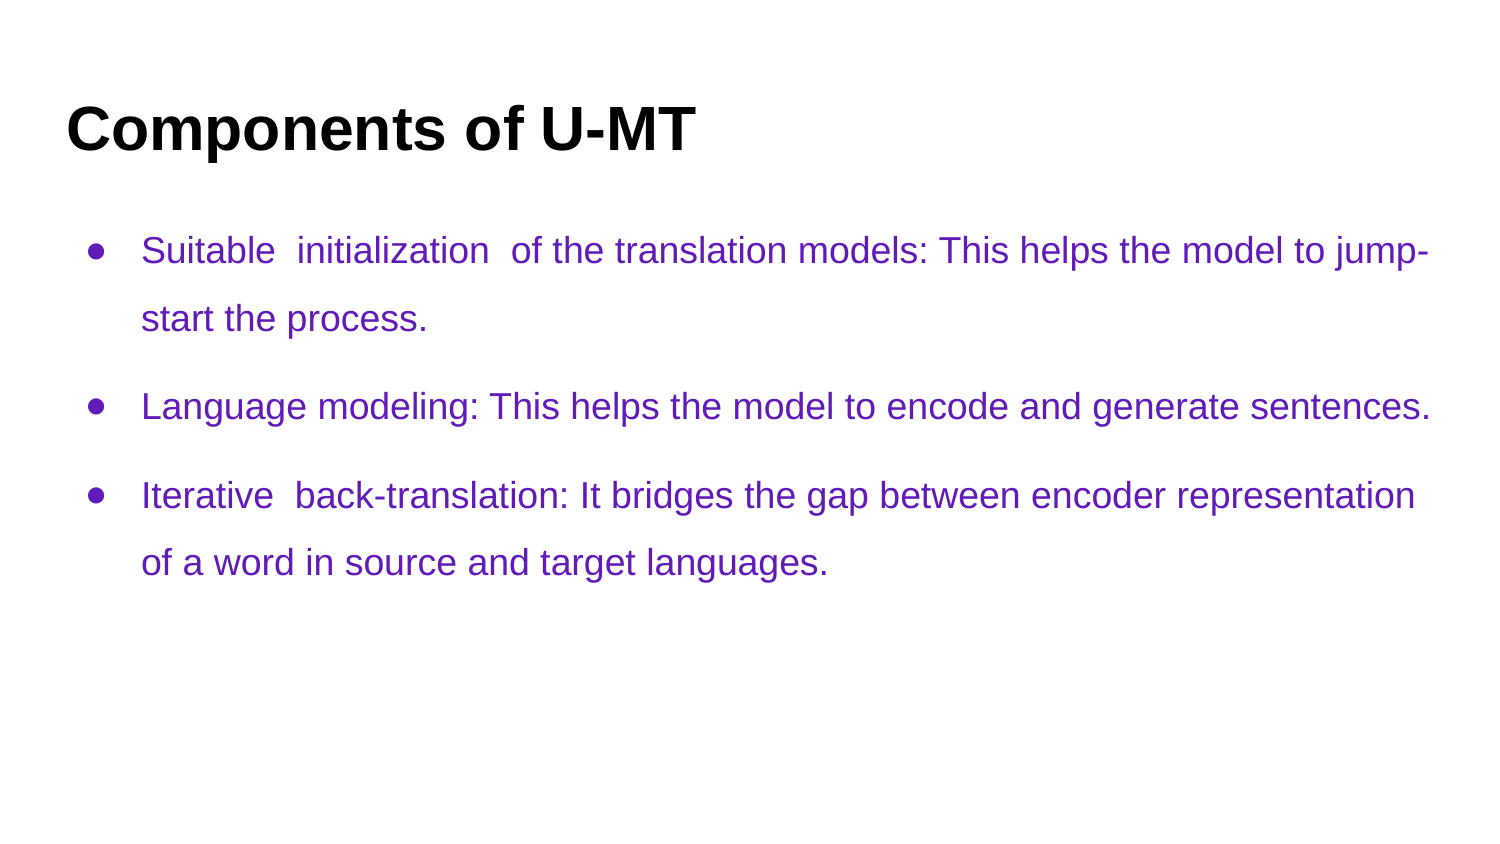

# Components of U-MT
Suitable  initialization  of the translation models: This helps the model to jump-start the process.
Language modeling: This helps the model to encode and generate sentences.
Iterative  back-translation: It bridges the gap between encoder representation of a word in source and target languages.